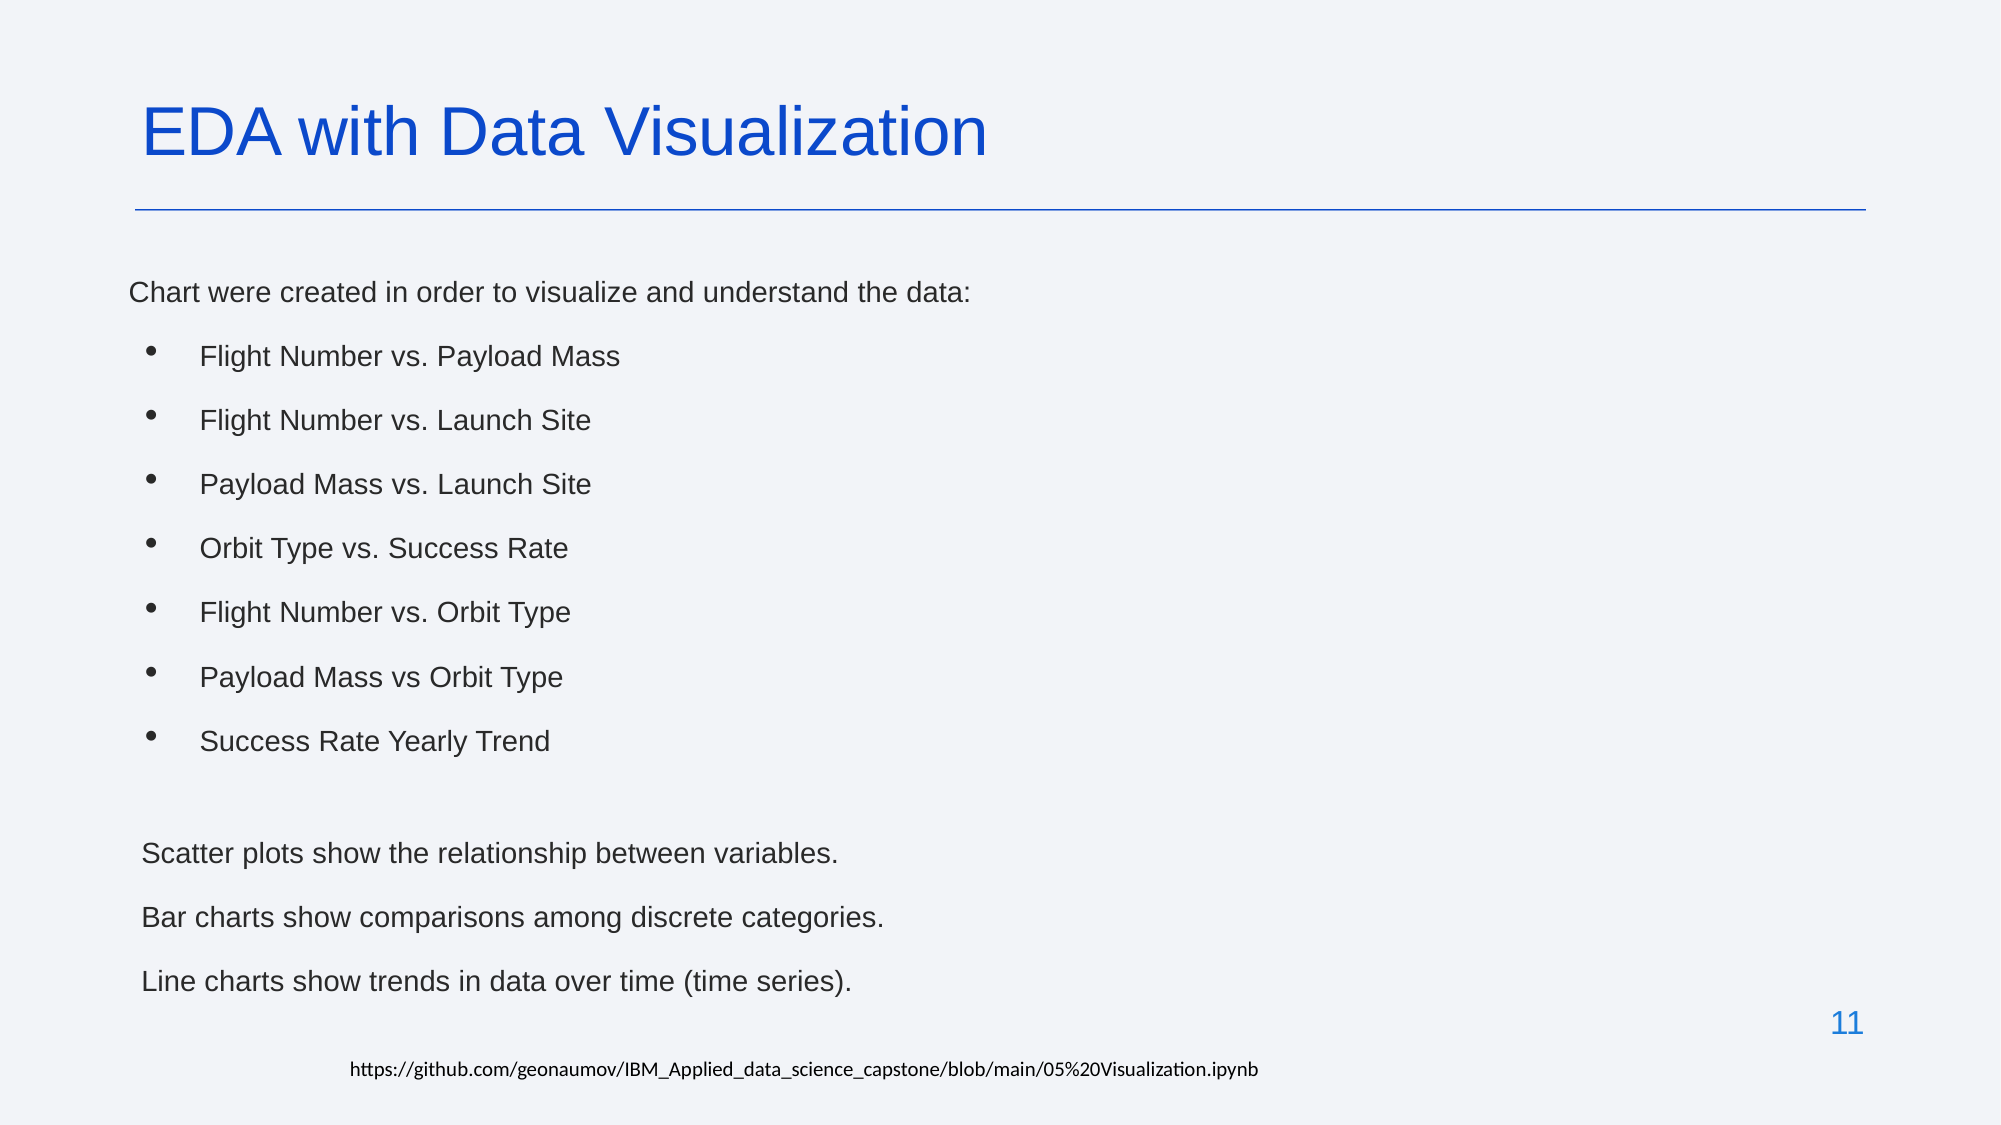

EDA with Data Visualization
Chart were created in order to visualize and understand the data:
Flight Number vs. Payload Mass
Flight Number vs. Launch Site
Payload Mass vs. Launch Site
Orbit Type vs. Success Rate
Flight Number vs. Orbit Type
Payload Mass vs Orbit Type
Success Rate Yearly Trend

# Scatter plots show the relationship between variables.
Bar charts show comparisons among discrete categories.
Line charts show trends in data over time (time series).

11
https://github.com/geonaumov/IBM_Applied_data_science_capstone/blob/main/05%20Visualization.ipynb